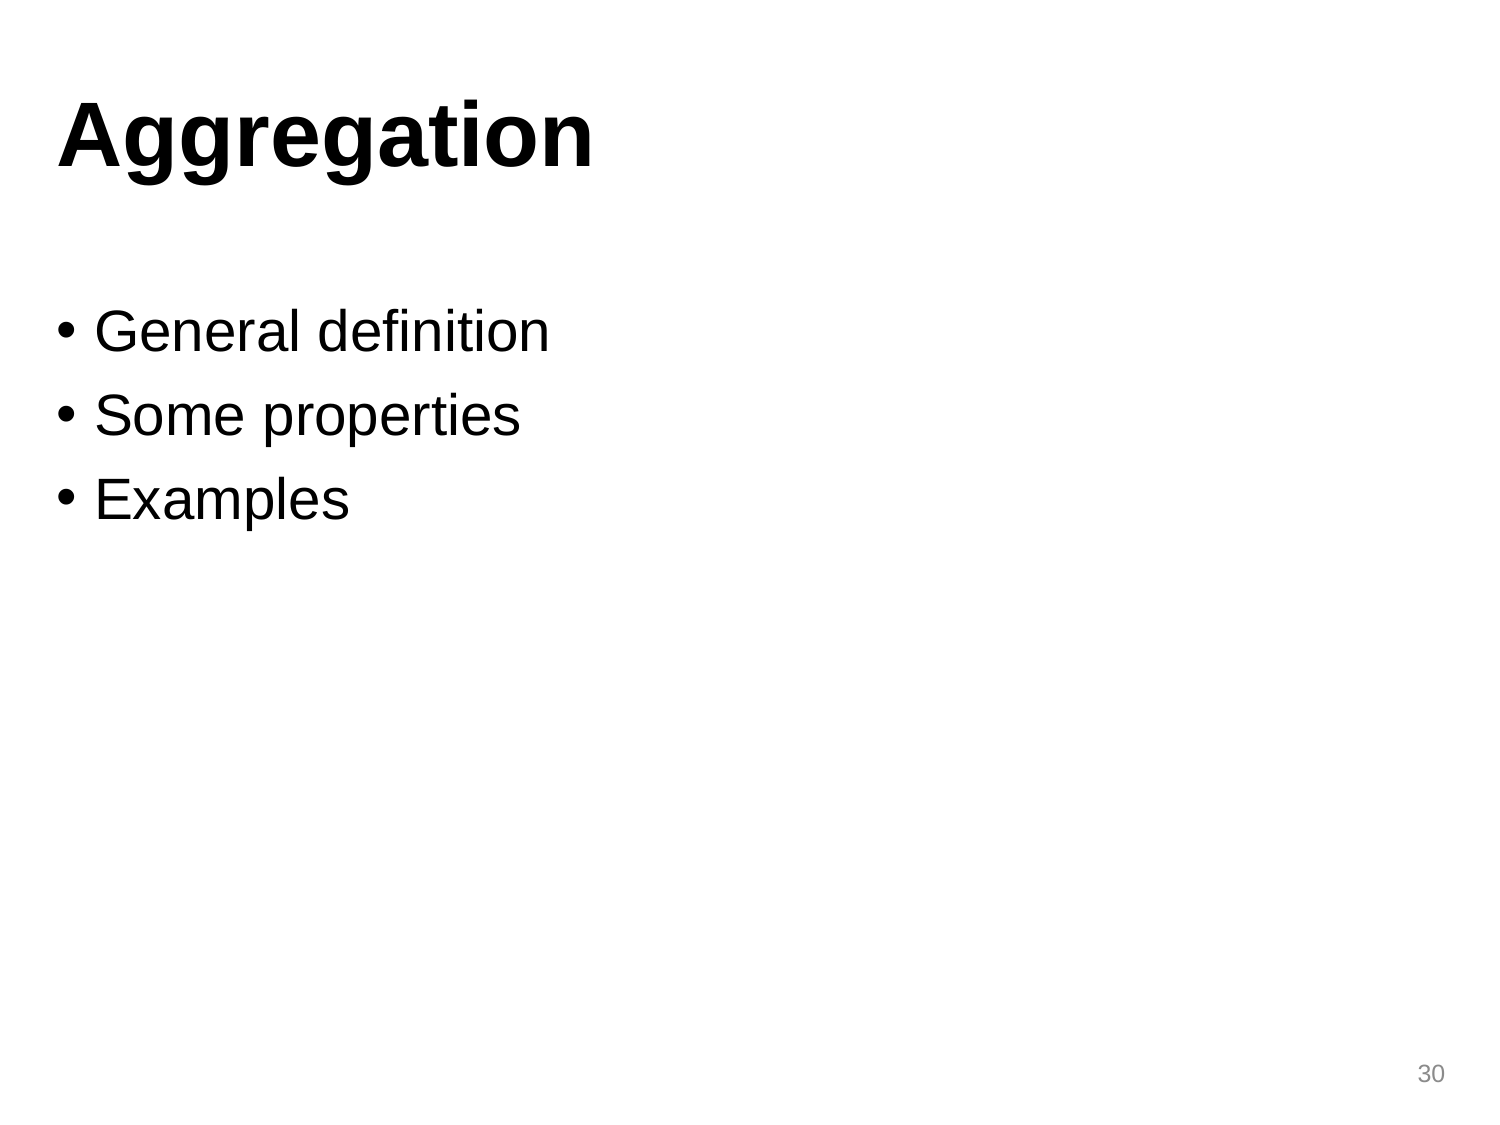

# Aggregation
General definition
Some properties
Examples
30